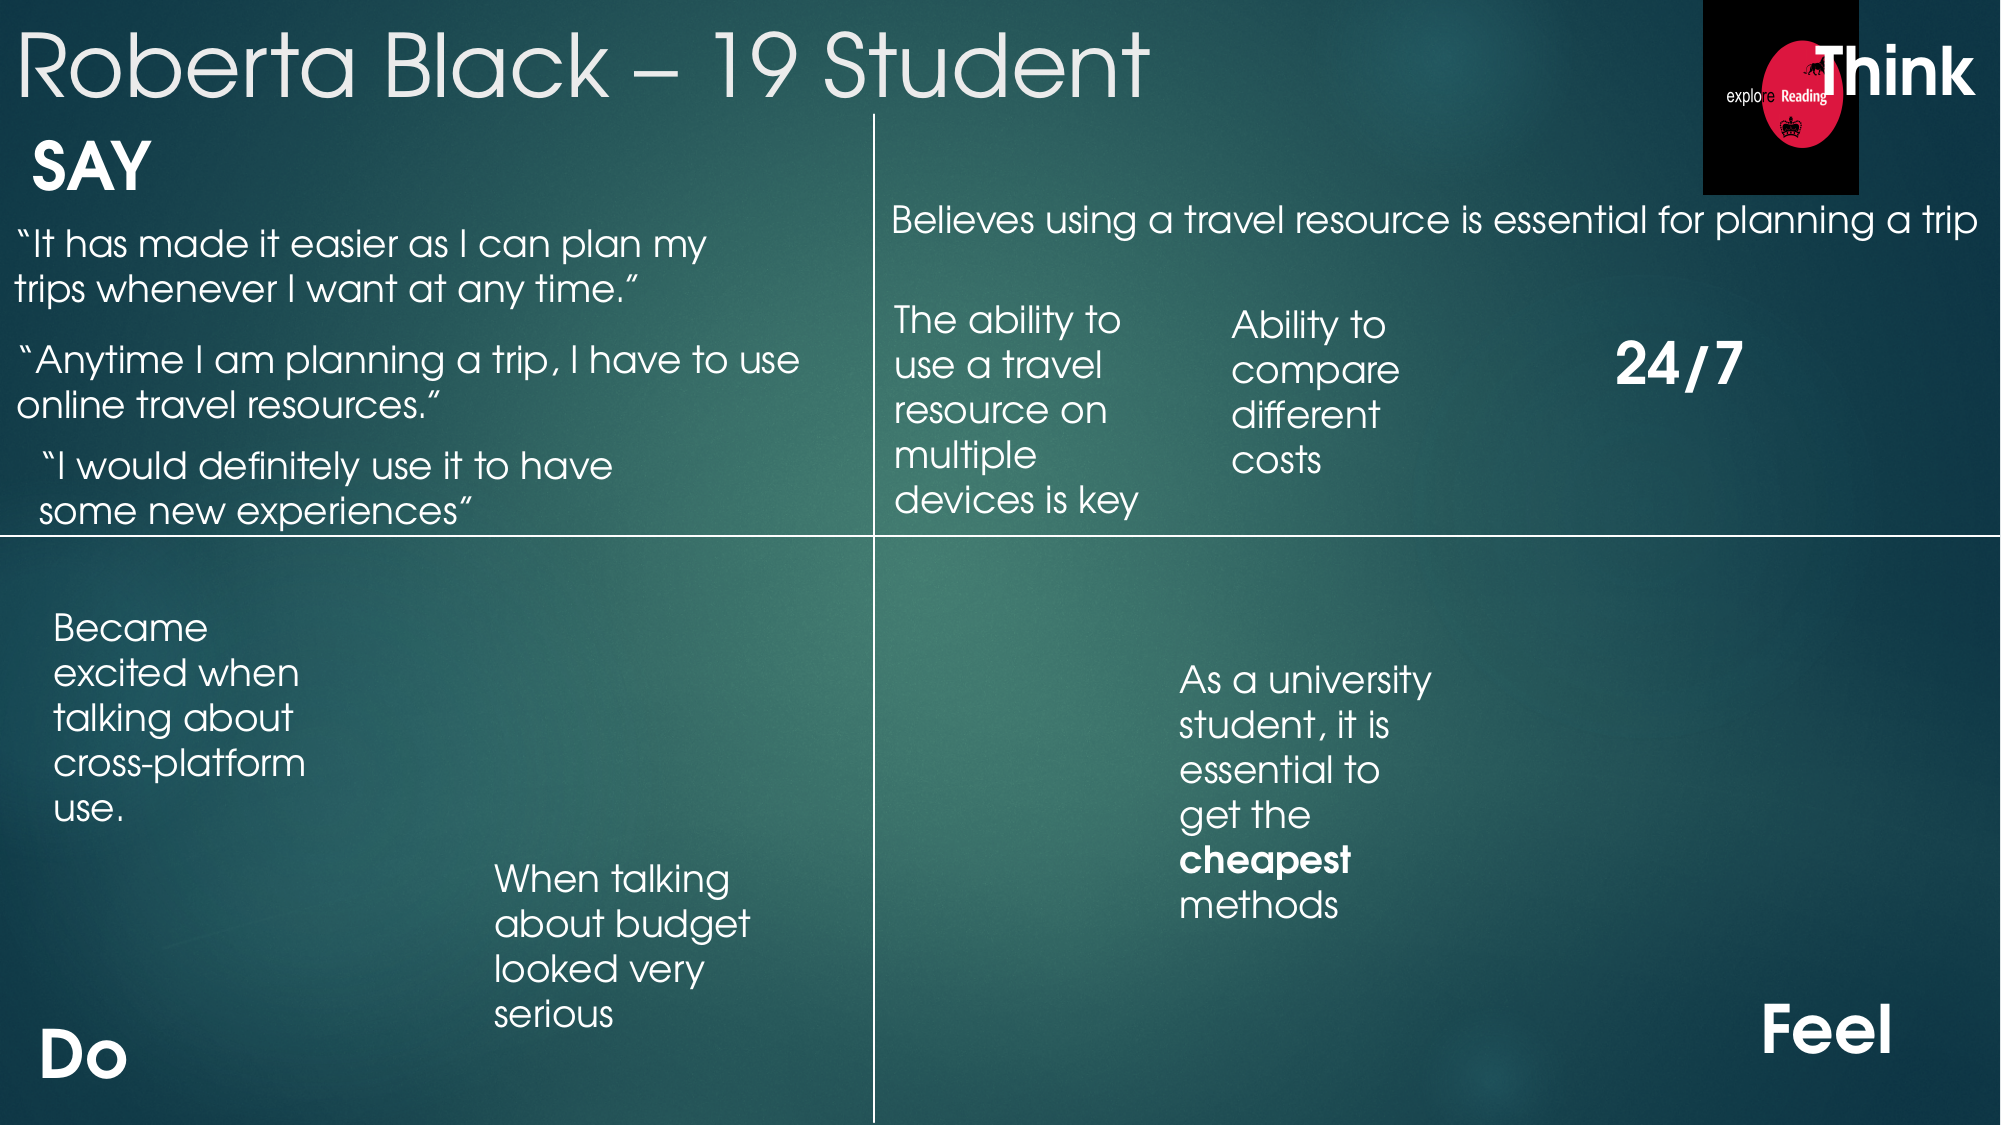

# Roberta Black – 19 Student
Think
SAY
Believes using a travel resource is essential for planning a trip
“It has made it easier as I can plan my trips whenever I want at any time.”
The ability to use a travel resource on multiple devices is key
Ability to compare different costs
24/7
“Anytime I am planning a trip, I have to use online travel resources.”
“I would definitely use it to have some new experiences”
Became excited when talking about cross-platform use.
As a university student, it is essential to get the cheapest methods
When talking about budget looked very serious
Feel
Do